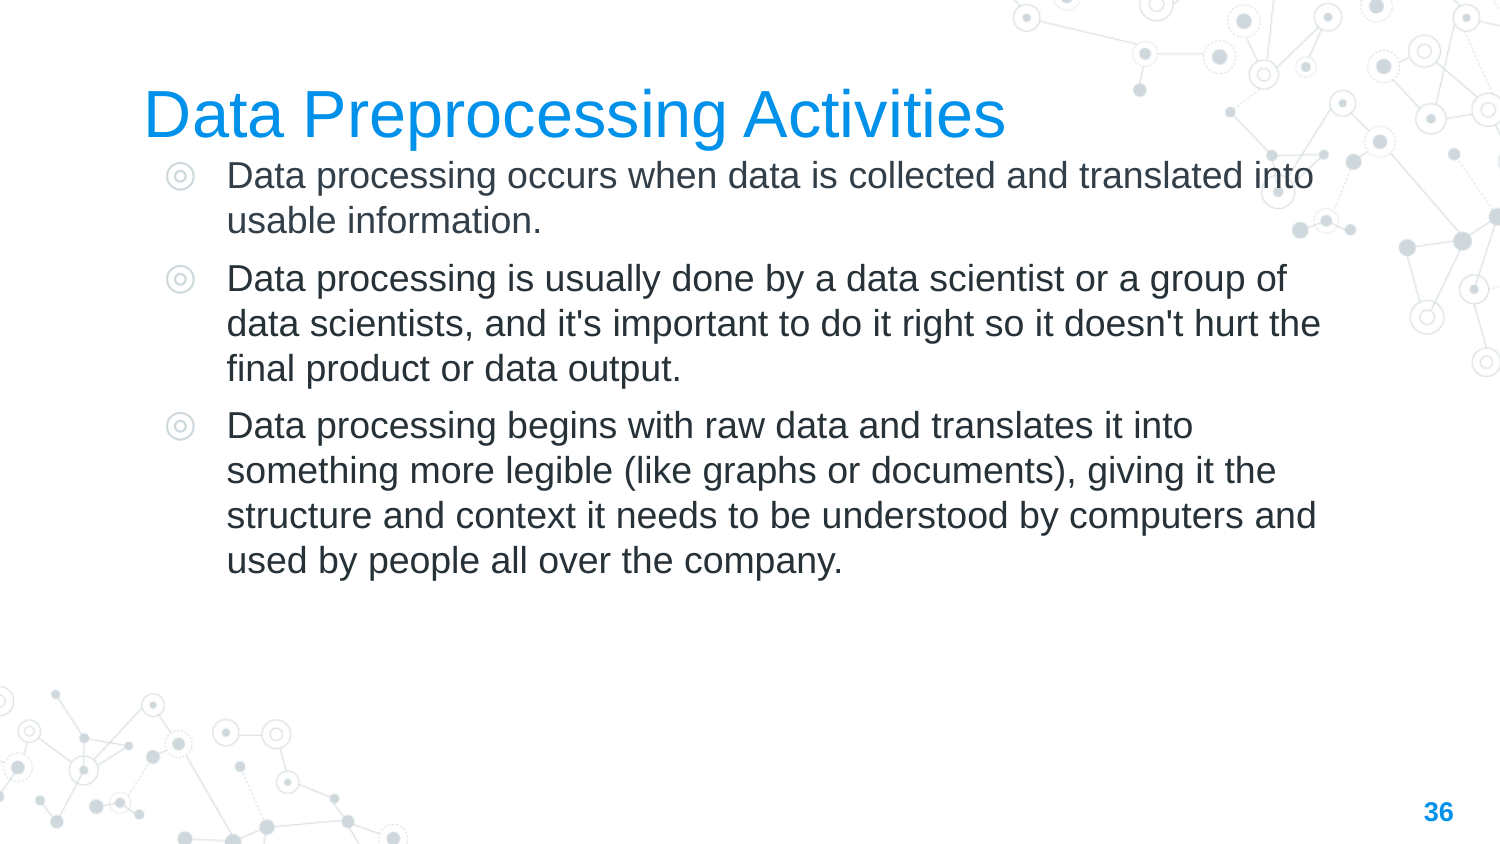

# Data Preprocessing Activities
Data processing occurs when data is collected and translated into usable information.
Data processing is usually done by a data scientist or a group of data scientists, and it's important to do it right so it doesn't hurt the final product or data output.
Data processing begins with raw data and translates it into something more legible (like graphs or documents), giving it the structure and context it needs to be understood by computers and used by people all over the company.
36